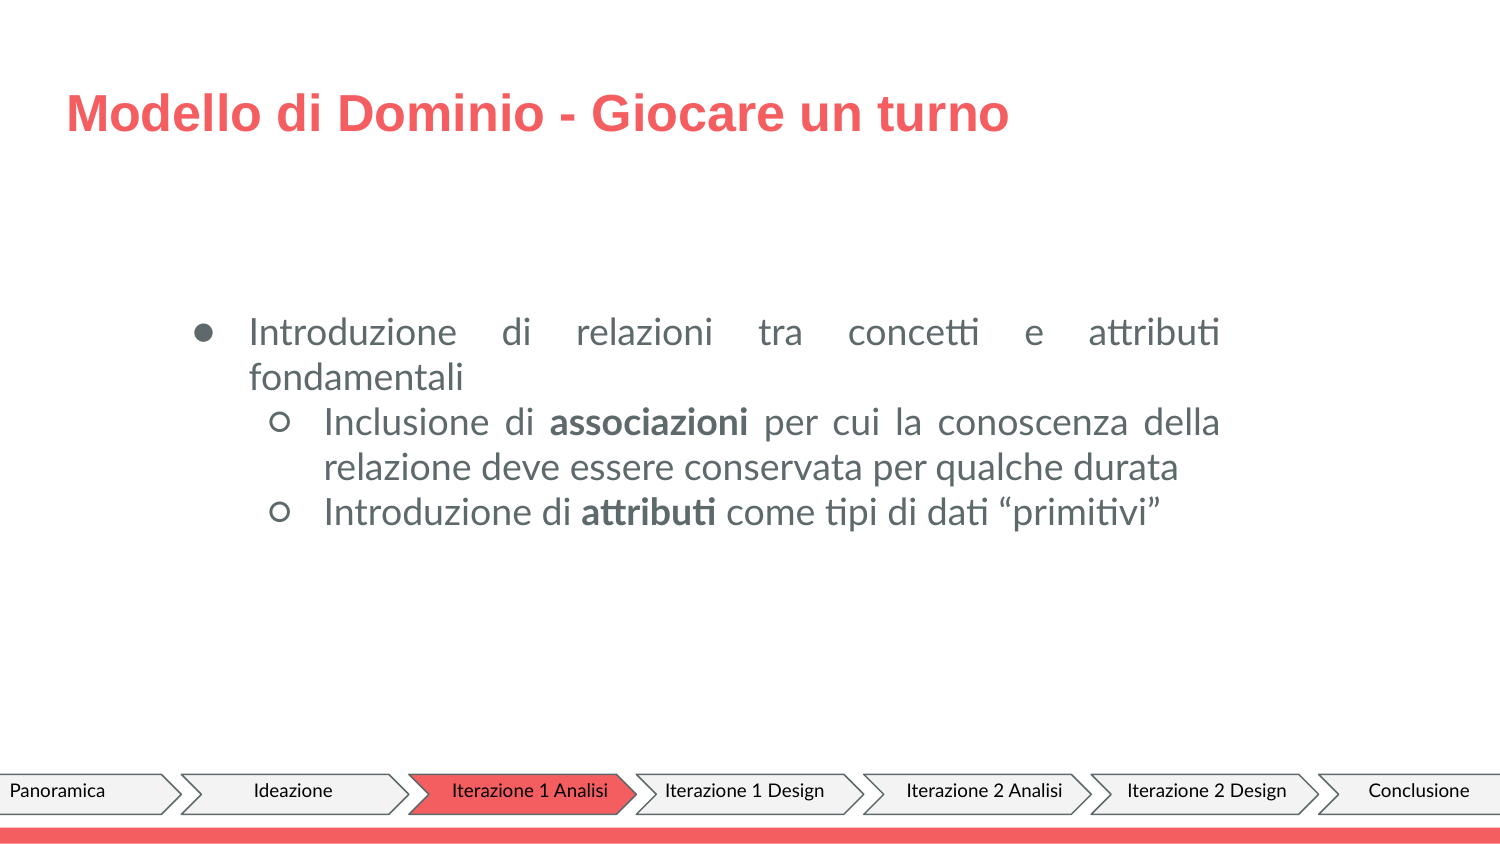

# Modello di Dominio - Giocare un turno

Introduzione di relazioni tra concetti e attributi fondamentali
Inclusione di associazioni per cui la conoscenza della relazione deve essere conservata per qualche durata
Introduzione di attributi come tipi di dati “primitivi”

Panoramica
Ideazione
Iterazione 1 Analisi
Iterazione 1 Design
Iterazione 2 Analisi
Iterazione 2 Design
Conclusione